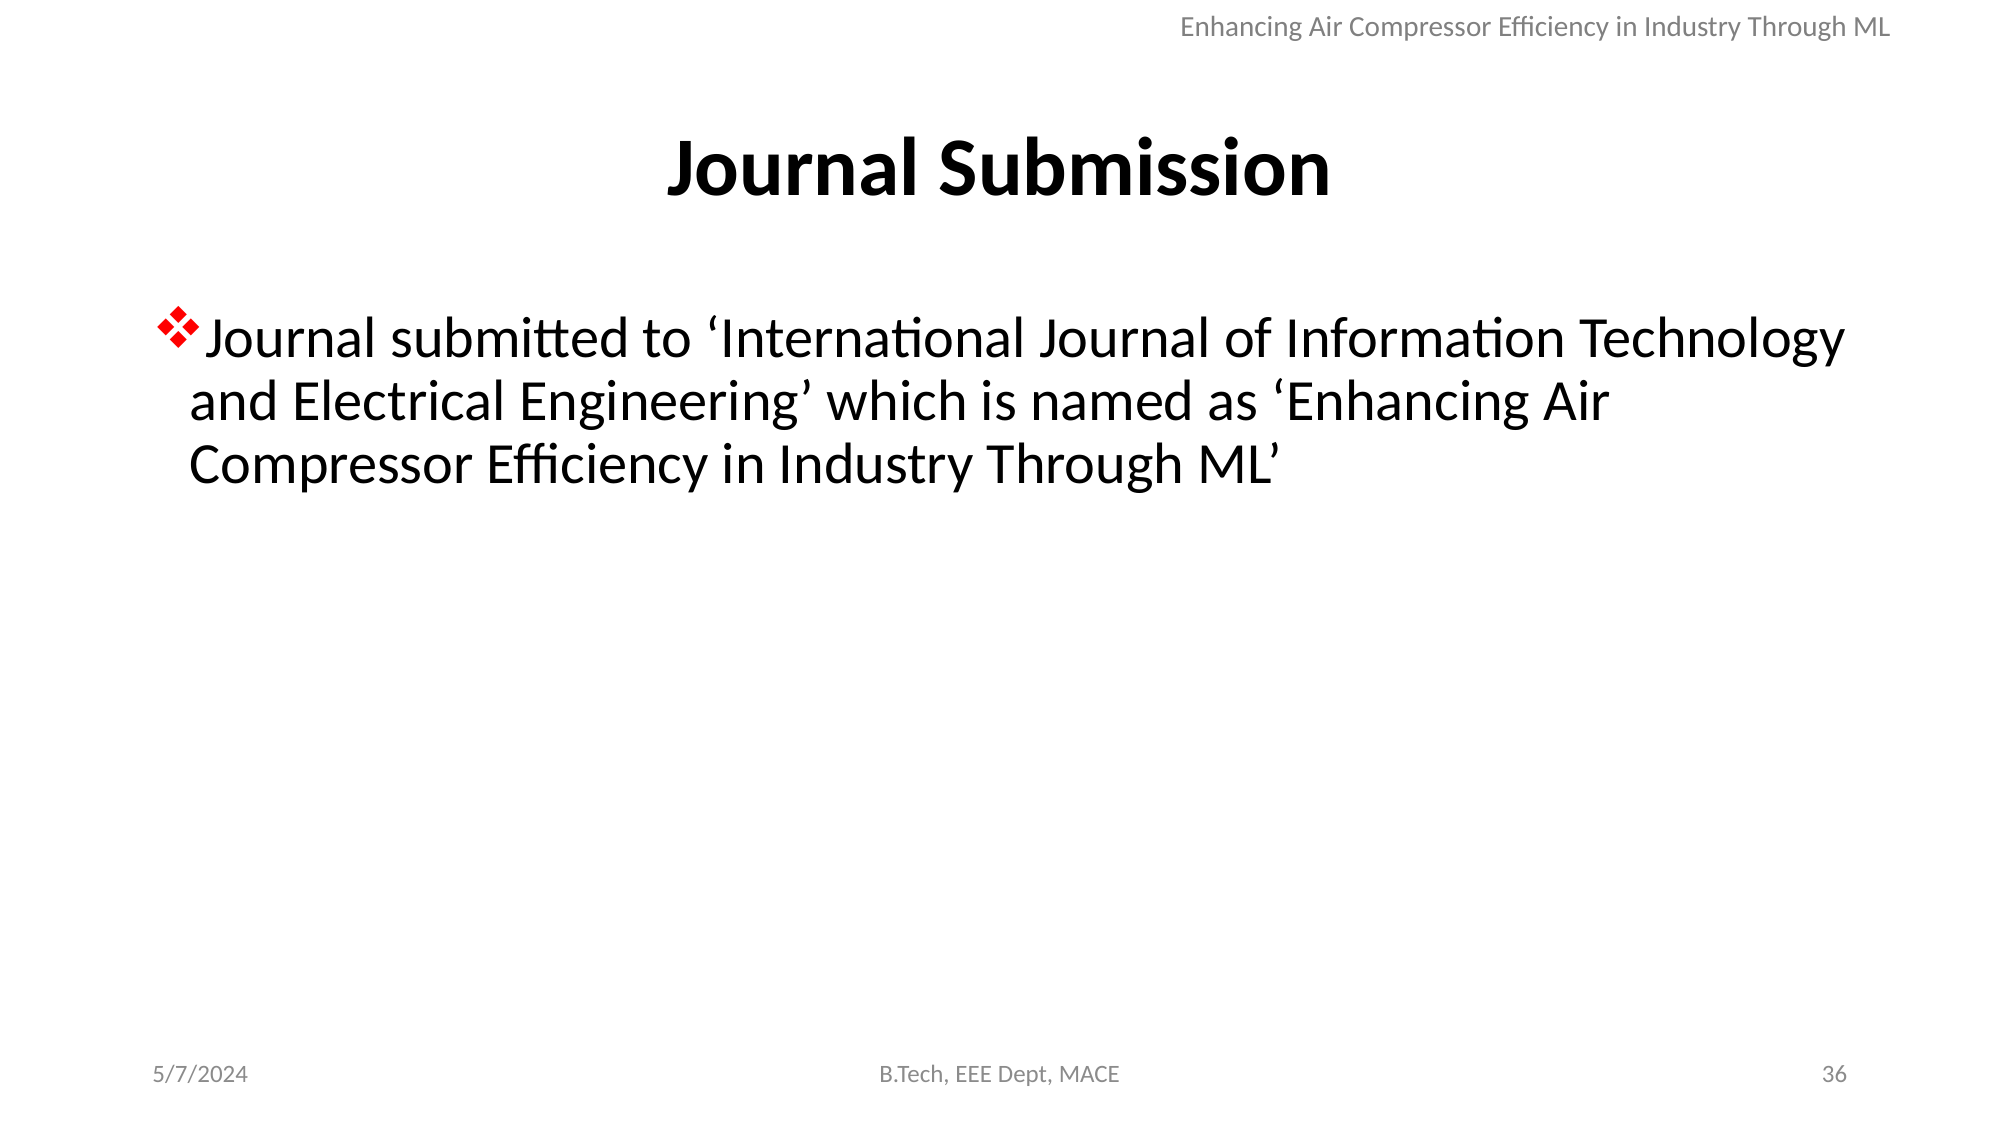

Enhancing Air Compressor Efficiency in Industry Through ML
# Journal Submission
Journal submitted to ‘International Journal of Information Technology and Electrical Engineering’ which is named as ‘Enhancing Air Compressor Efficiency in Industry Through ML’
5/7/2024
B.Tech, EEE Dept, MACE
36